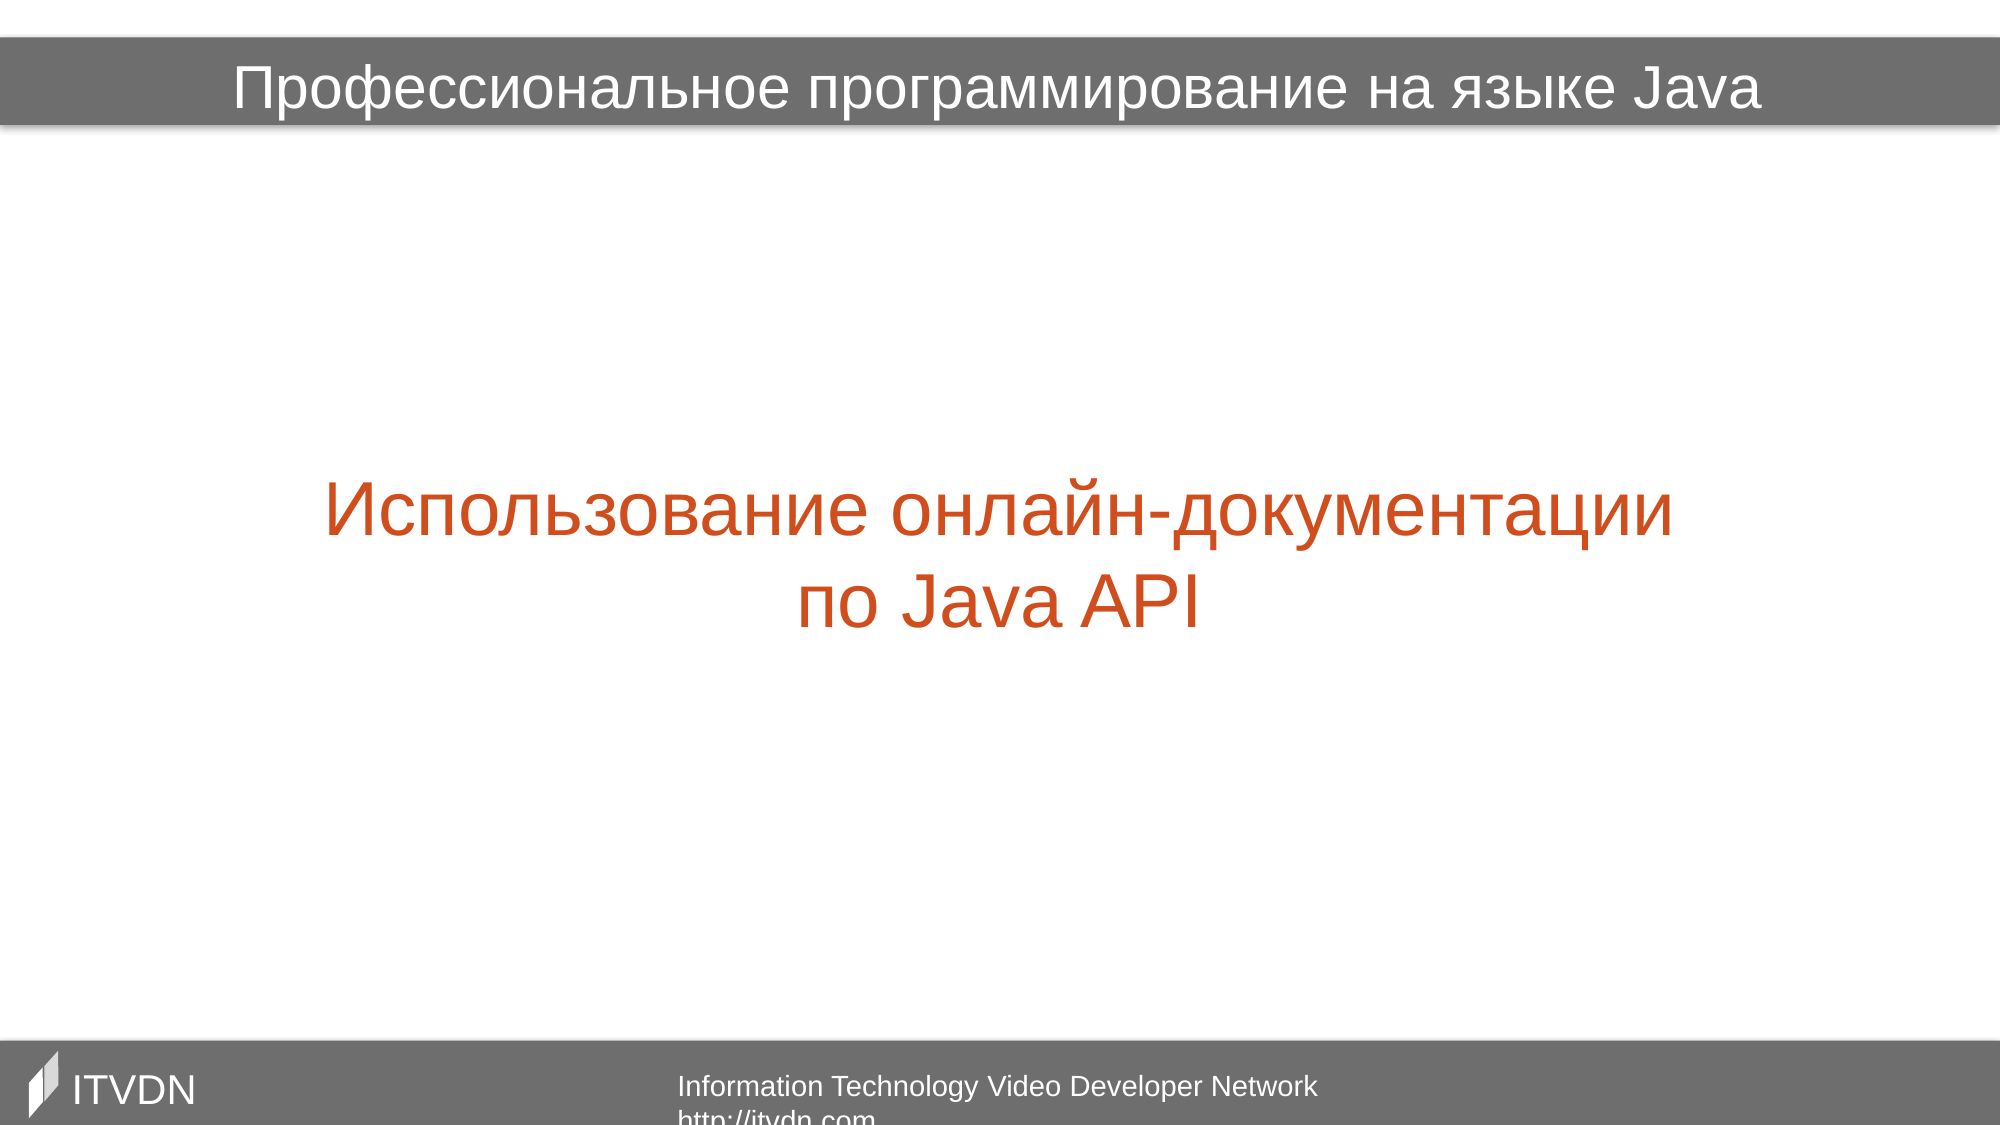

Профессиональное программирование на языке Java
Использование онлайн-документации по Java API

ITVDN
Information Technology Video Developer Network                                                       http://itvdn.com